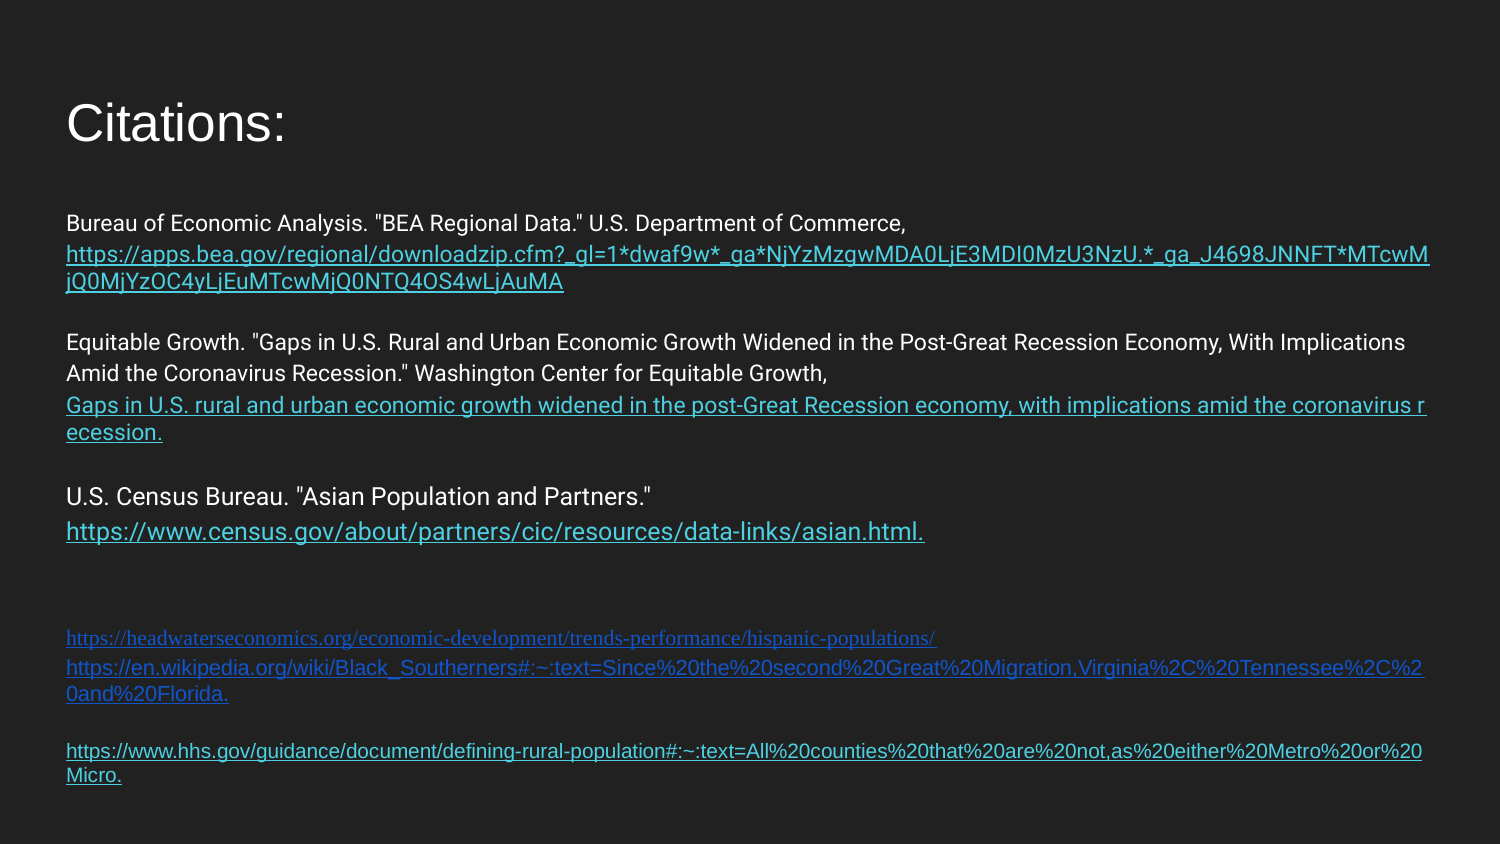

# Citations:
Bureau of Economic Analysis. "BEA Regional Data." U.S. Department of Commerce,
https://apps.bea.gov/regional/downloadzip.cfm?_gl=1*dwaf9w*_ga*NjYzMzgwMDA0LjE3MDI0MzU3NzU.*_ga_J4698JNNFT*MTcwMjQ0MjYzOC4yLjEuMTcwMjQ0NTQ4OS4wLjAuMA

Equitable Growth. "Gaps in U.S. Rural and Urban Economic Growth Widened in the Post-Great Recession Economy, With Implications Amid the Coronavirus Recession." Washington Center for Equitable Growth,
Gaps in U.S. rural and urban economic growth widened in the post-Great Recession economy, with implications amid the coronavirus recession.

U.S. Census Bureau. "Asian Population and Partners." https://www.census.gov/about/partners/cic/resources/data-links/asian.html.

https://headwaterseconomics.org/economic-development/trends-performance/hispanic-populations/
https://en.wikipedia.org/wiki/Black_Southerners#:~:text=Since%20the%20second%20Great%20Migration,Virginia%2C%20Tennessee%2C%20and%20Florida.

https://www.hhs.gov/guidance/document/defining-rural-population#:~:text=All%20counties%20that%20are%20not,as%20either%20Metro%20or%20Micro.